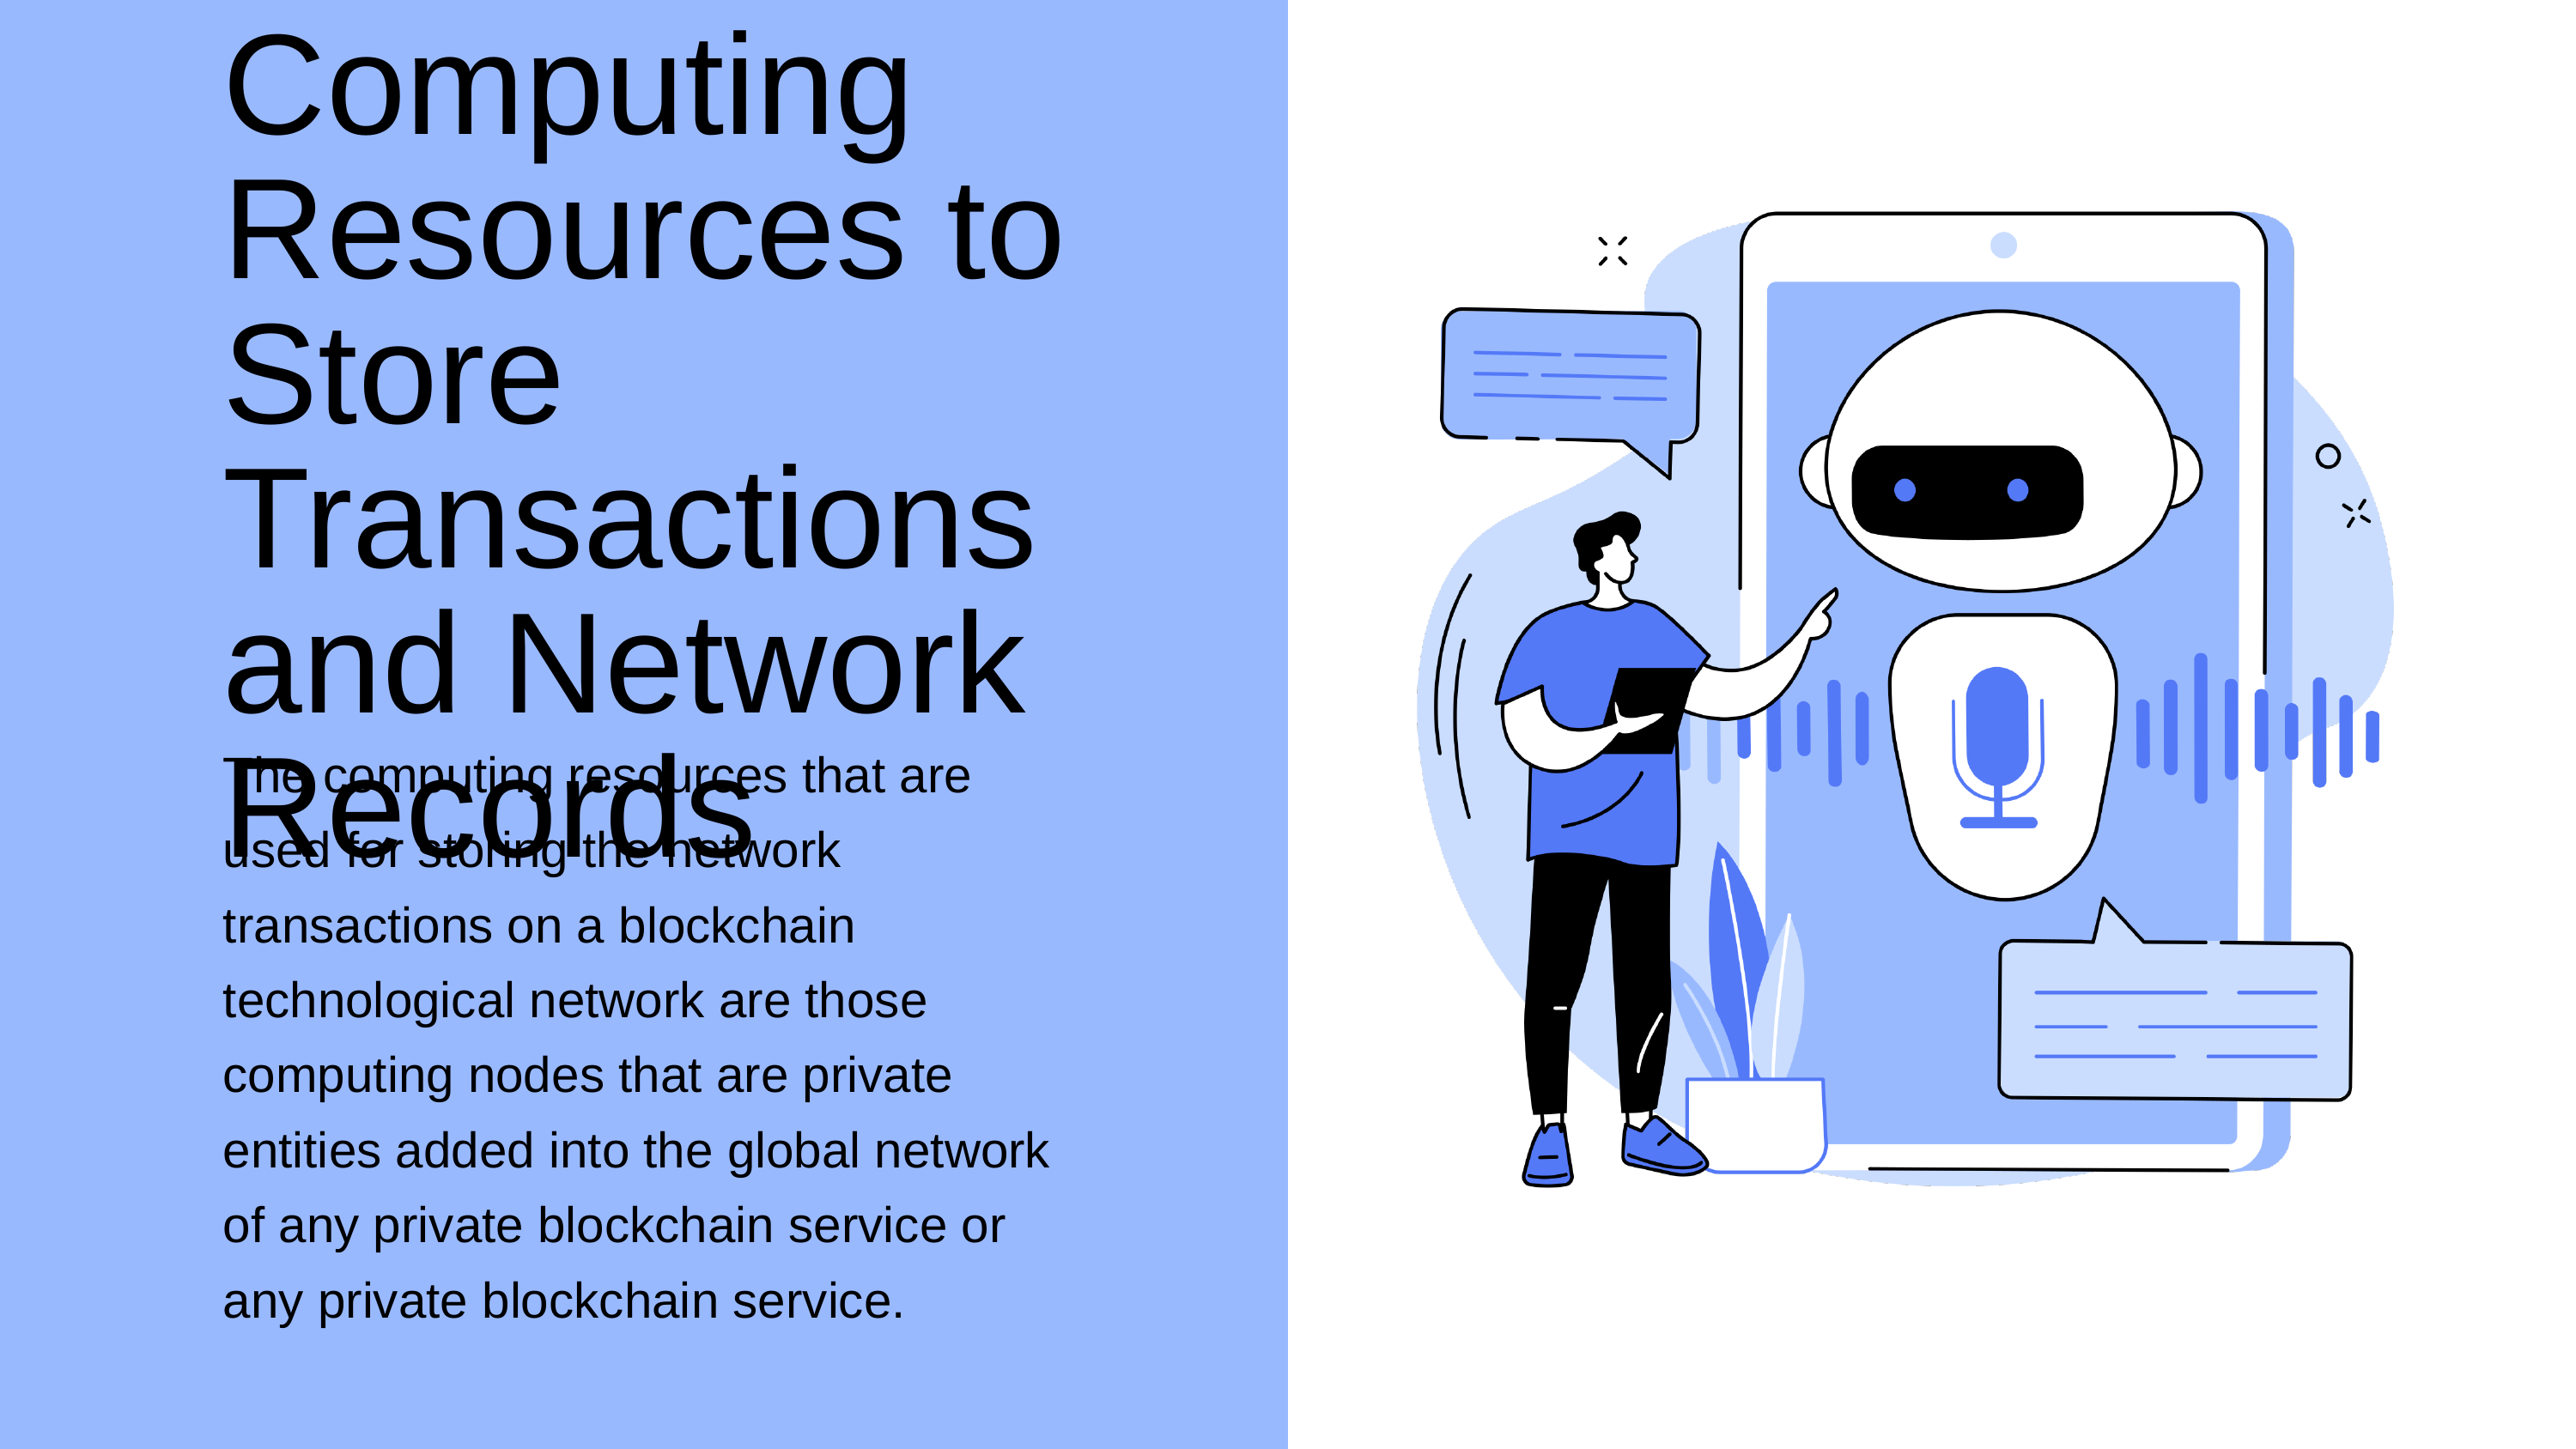

Computing Resources to Store Transactions and Network Records

The computing resources that are used for storing the network transactions on a blockchain technological network are those computing nodes that are private entities added into the global network of any private blockchain service or any private blockchain service.